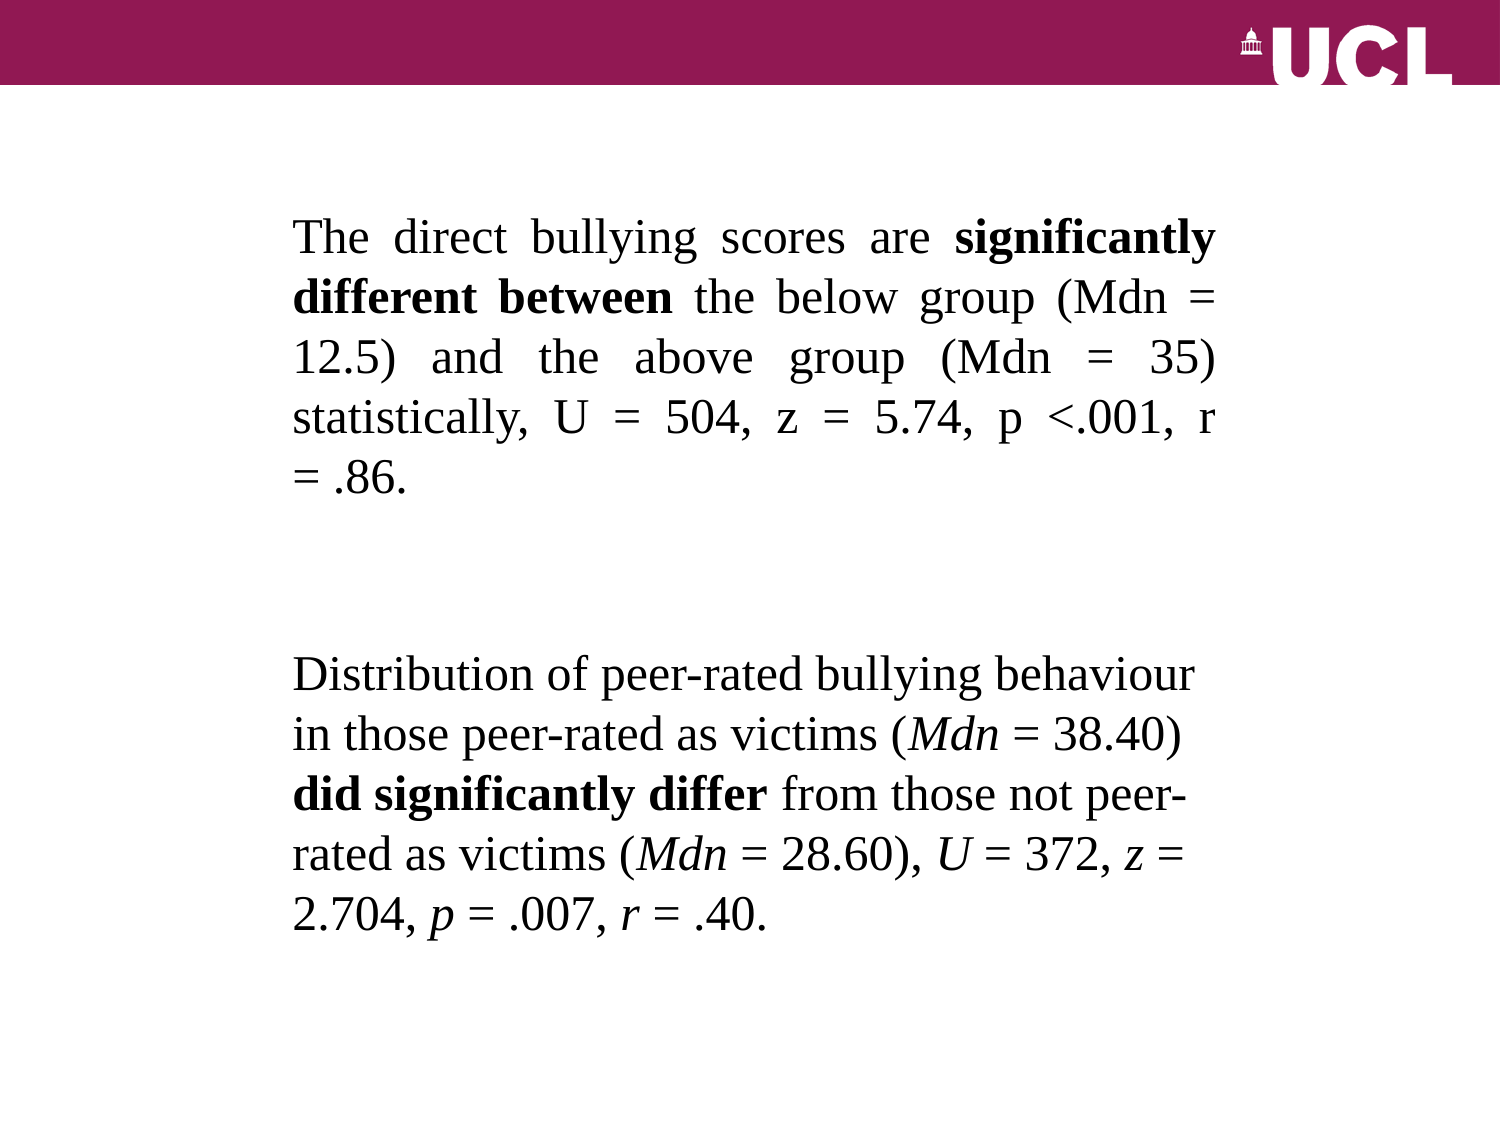

The direct bullying scores are significantly different between the below group (Mdn = 12.5) and the above group (Mdn = 35) statistically, U = 504, z = 5.74, p <.001, r = .86.
Distribution of peer-rated bullying behaviour in those peer-rated as victims (Mdn = 38.40) did significantly differ from those not peer-rated as victims (Mdn = 28.60), U = 372, z = 2.704, p = .007, r = .40.